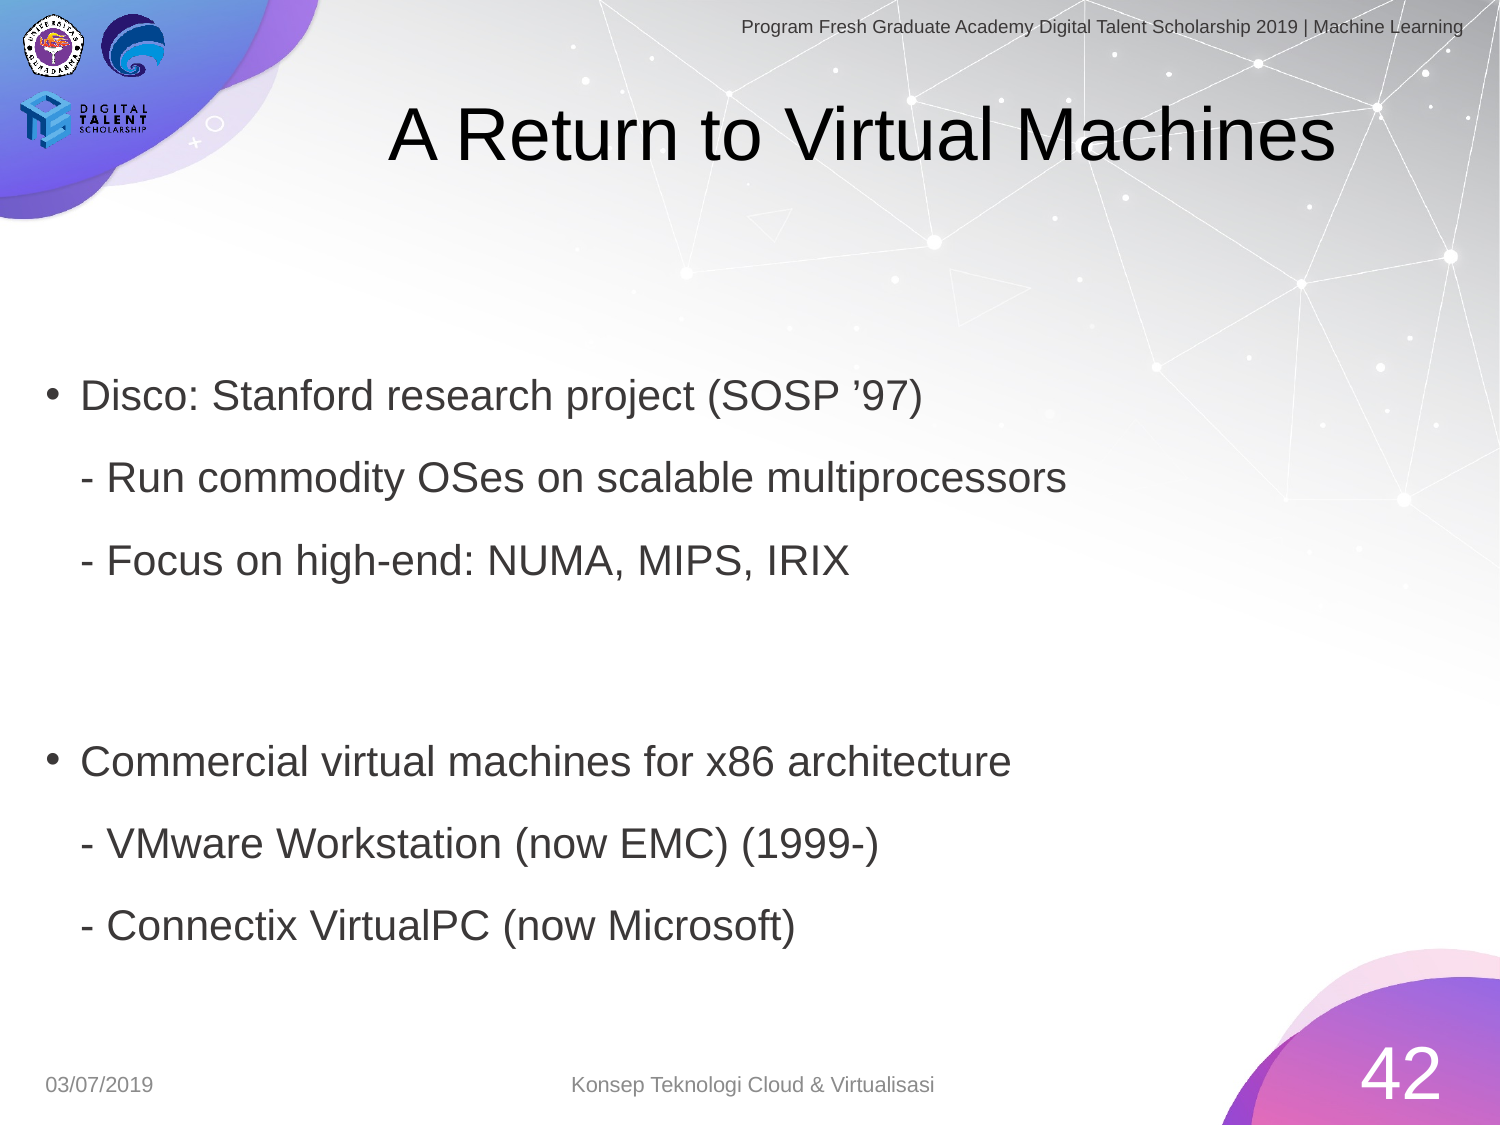

# A Return to Virtual Machines
Disco: Stanford research project (SOSP ’97)
- Run commodity OSes on scalable multiprocessors
- Focus on high-end: NUMA, MIPS, IRIX

Commercial virtual machines for x86 architecture
- VMware Workstation (now EMC) (1999-)
- Connectix VirtualPC (now Microsoft)
42
Konsep Teknologi Cloud & Virtualisasi
03/07/2019